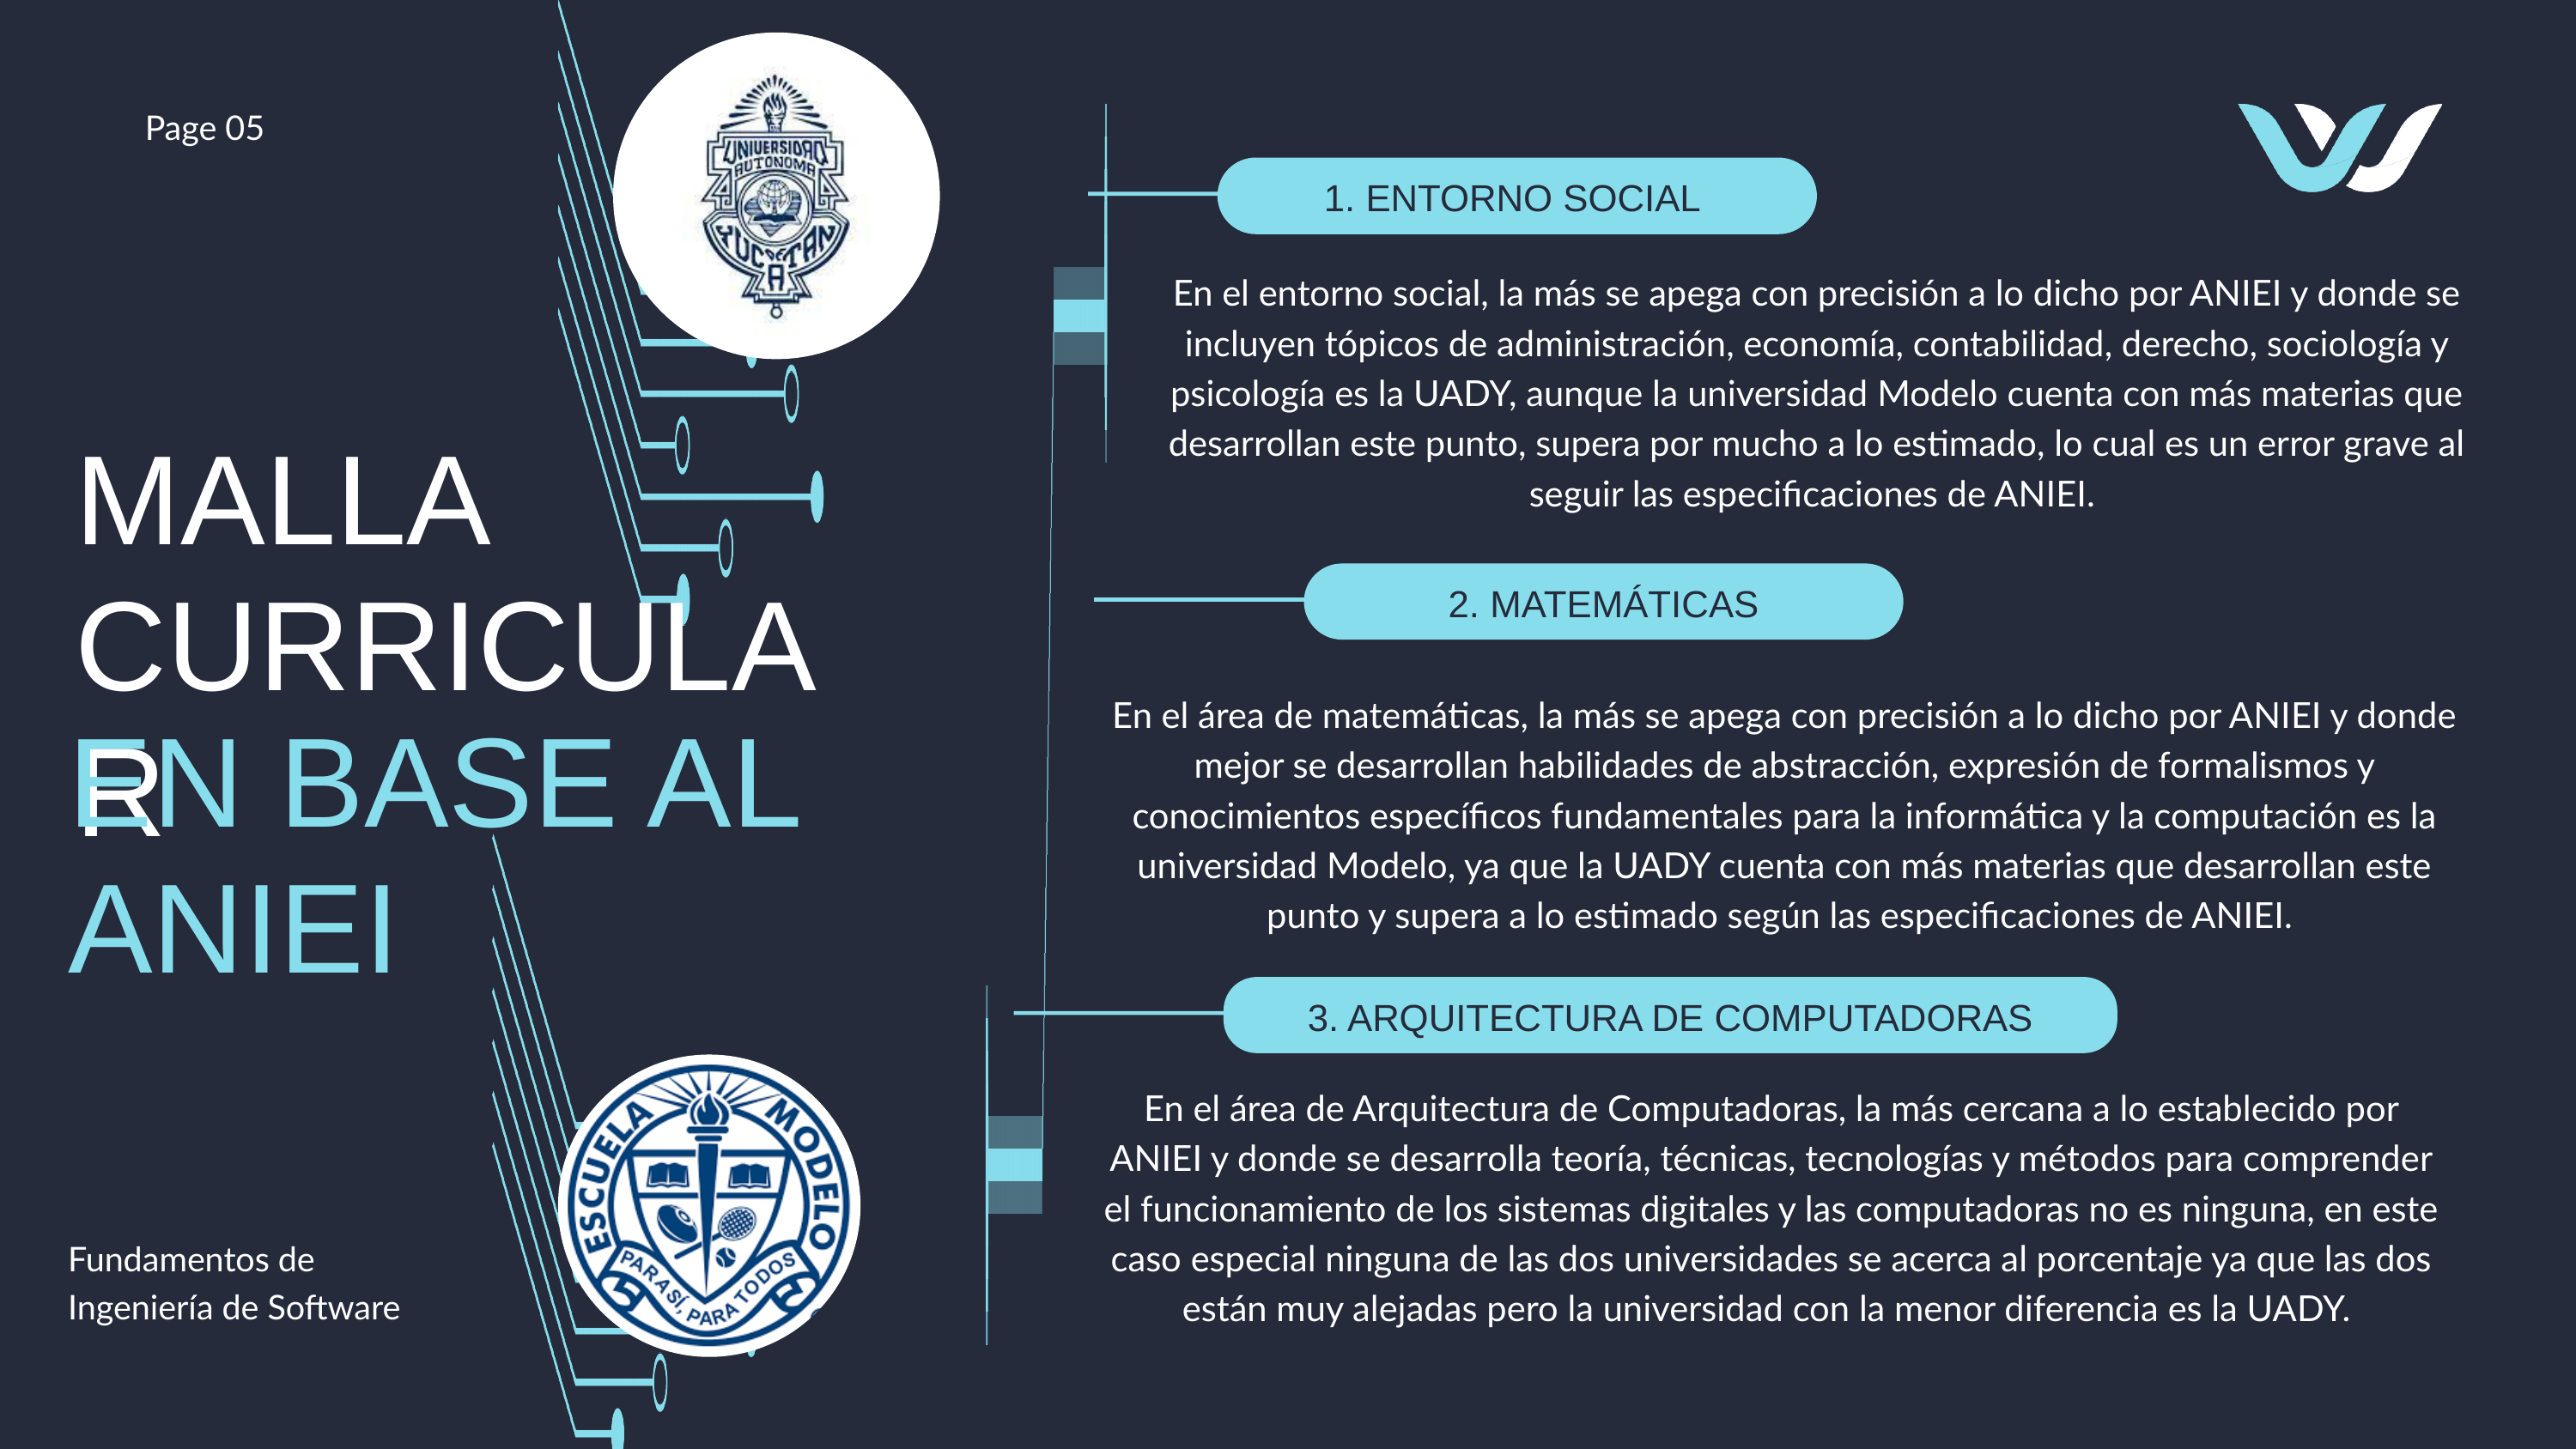

Page 05

1. ENTORNO SOCIAL

En el entorno social, la más se apega con precisión a lo dicho por ANIEI y donde se incluyen tópicos de administración, economía, contabilidad, derecho, sociología y psicología es la UADY, aunque la universidad Modelo cuenta con más materias que desarrollan este punto, supera por mucho a lo estimado, lo cual es un error grave al seguir las especificaciones de ANIEI.
MALLA CURRICULAR
EN BASE AL ANIEI

2. MATEMÁTICAS

En el área de matemáticas, la más se apega con precisión a lo dicho por ANIEI y donde mejor se desarrollan habilidades de abstracción, expresión de formalismos y conocimientos específicos fundamentales para la informática y la computación es la universidad Modelo, ya que la UADY cuenta con más materias que desarrollan este punto y supera a lo estimado según las especificaciones de ANIEI.

3. ARQUITECTURA DE COMPUTADORAS

En el área de Arquitectura de Computadoras, la más cercana a lo establecido por ANIEI y donde se desarrolla teoría, técnicas, tecnologías y métodos para comprender el funcionamiento de los sistemas digitales y las computadoras no es ninguna, en este caso especial ninguna de las dos universidades se acerca al porcentaje ya que las dos están muy alejadas pero la universidad con la menor diferencia es la UADY.
Fundamentos de
Ingeniería de Software